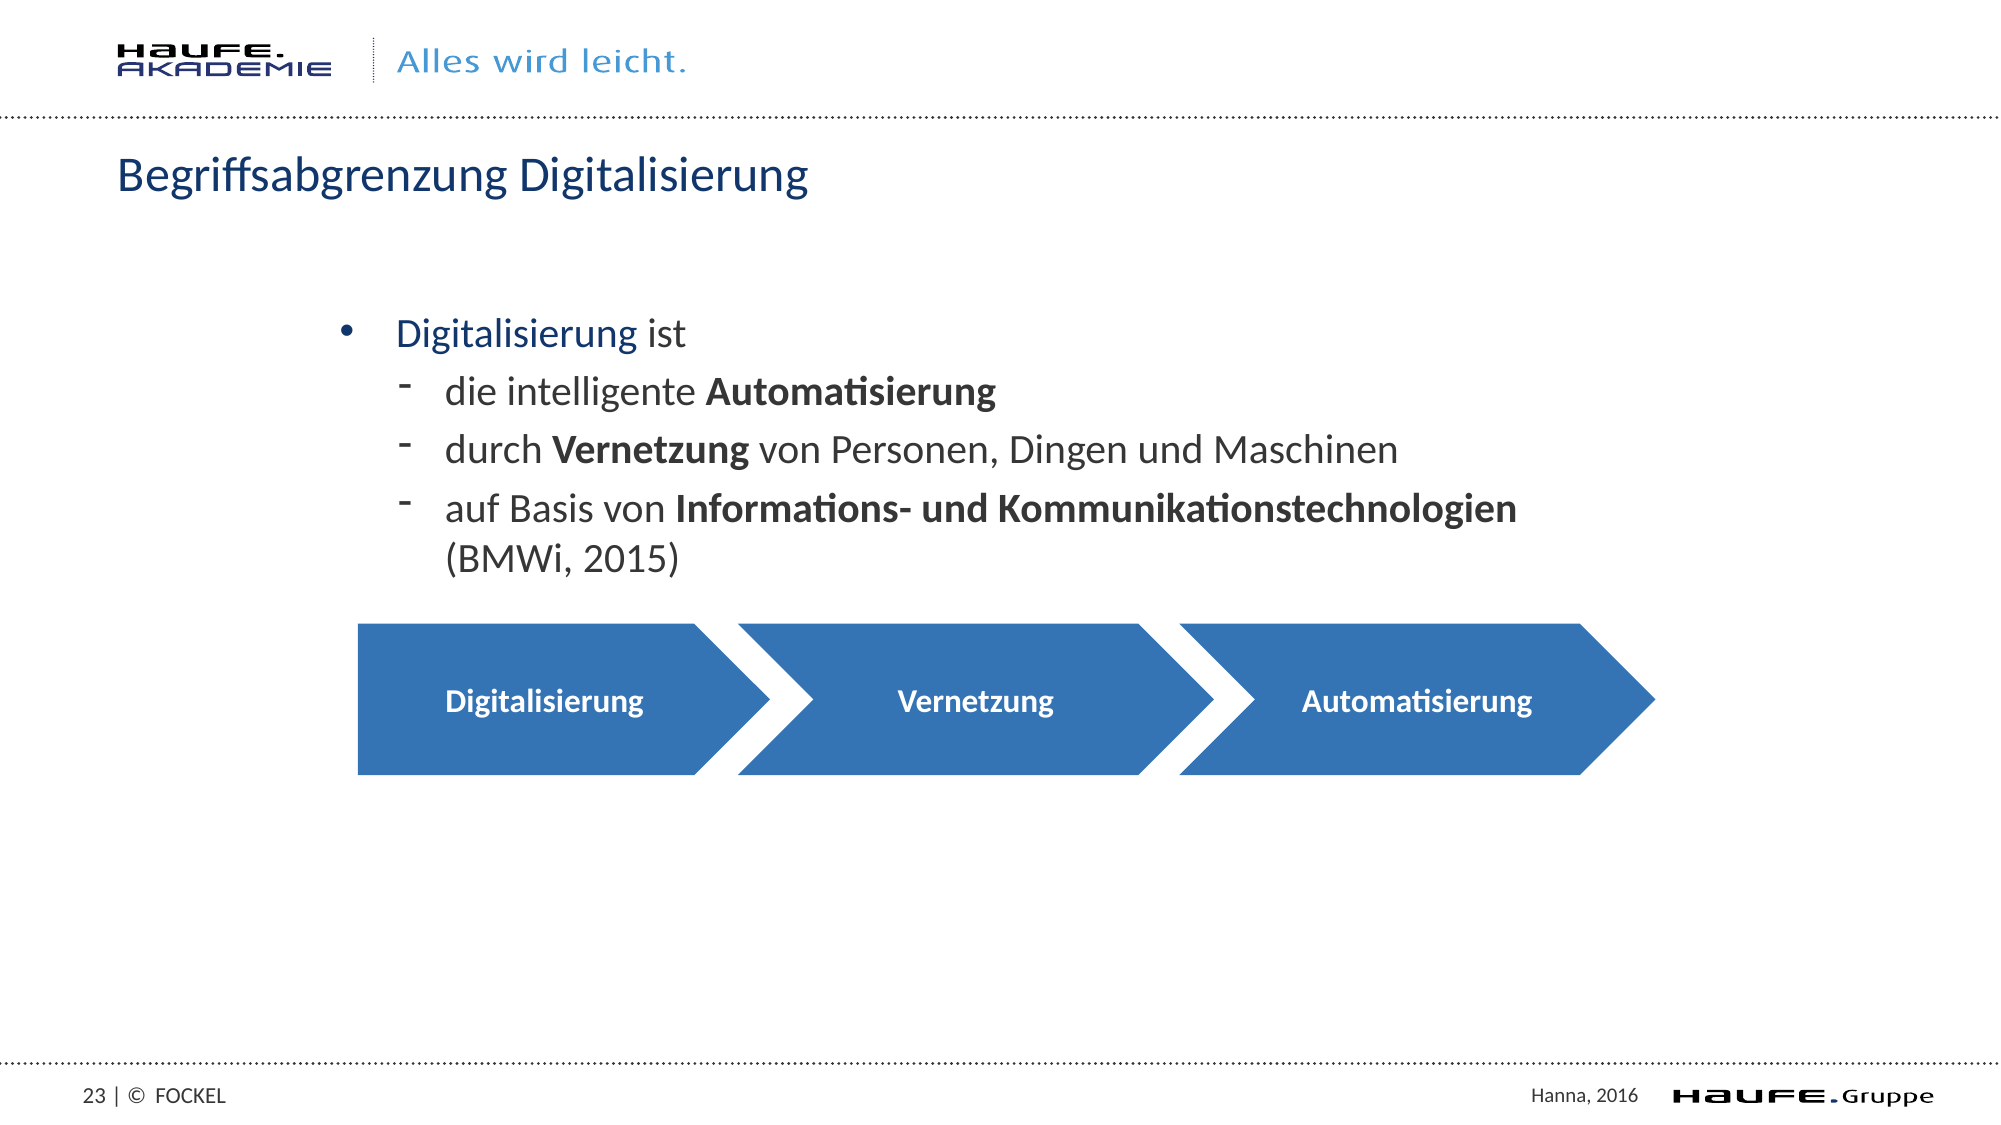

# Begriffsabgrenzung Digitalisierung
Digitalisierung ist
die intelligente Automatisierung
durch Vernetzung von Personen, Dingen und Maschinen
auf Basis von Informations- und Kommunikationstechnologien
(BMWi, 2015)

Digitalisierung
Vernetzung
Automatisierung
23 | ©
Fockel
Hanna, 2016